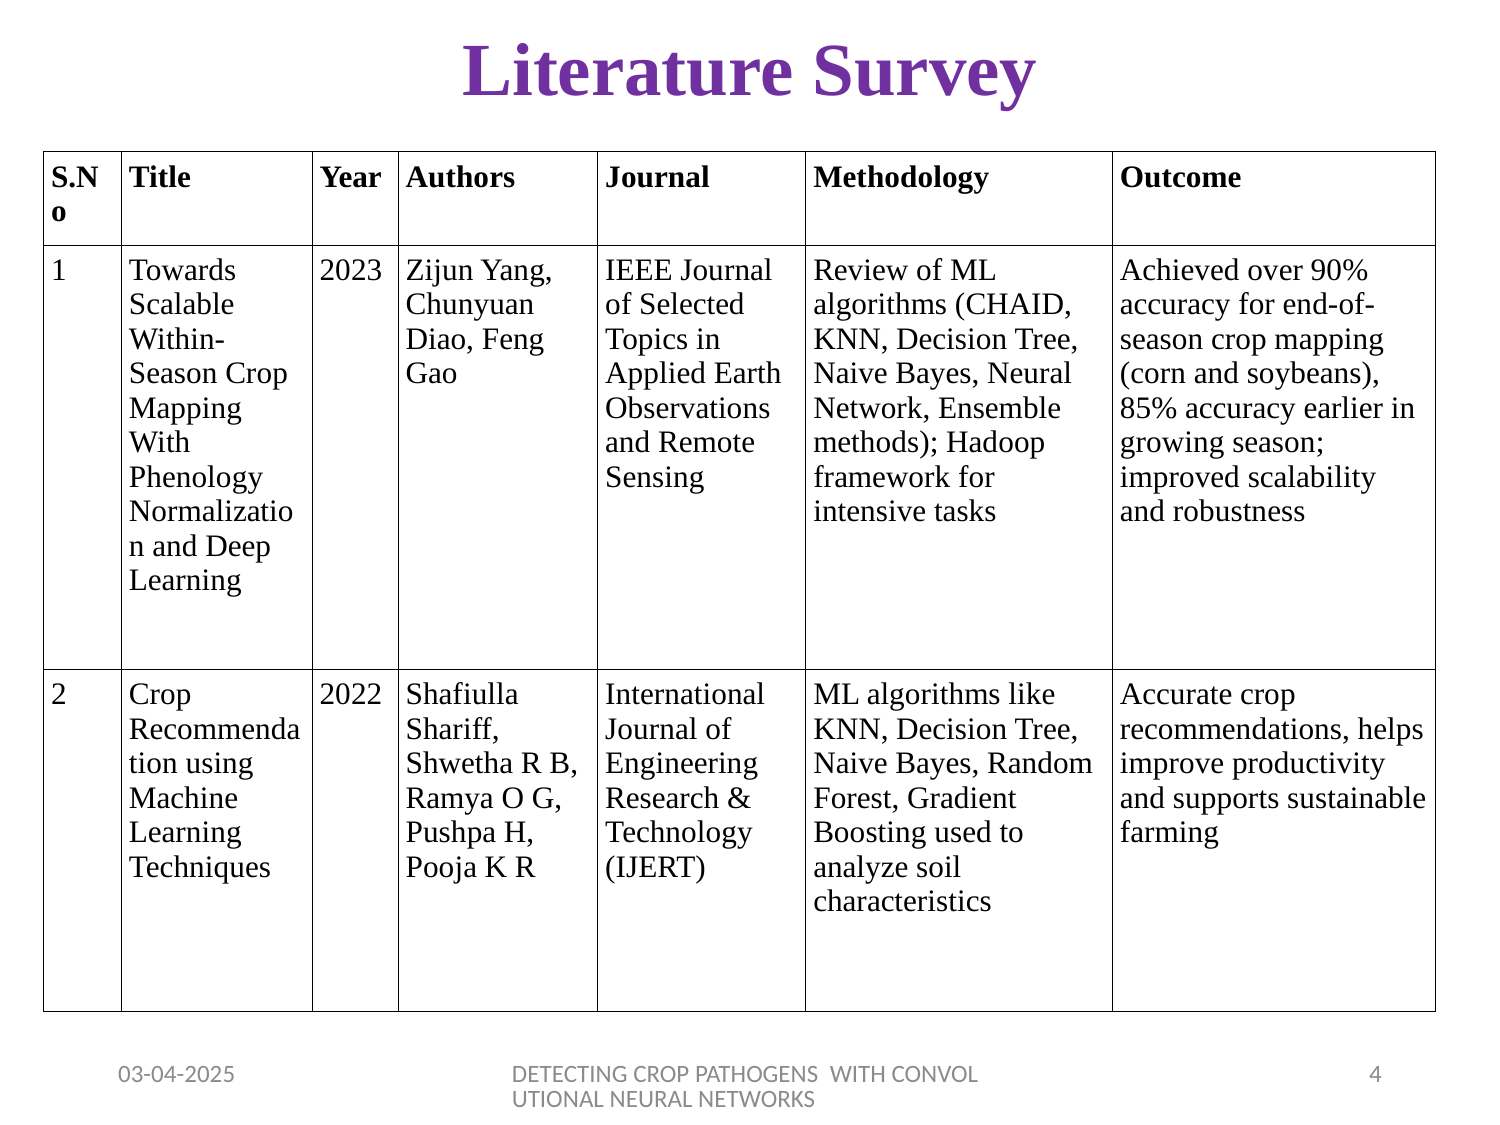

# Literature Survey
| S.No | Title | Year | Authors | Journal | Methodology | Outcome |
| --- | --- | --- | --- | --- | --- | --- |
| 1 | Towards Scalable Within-Season Crop Mapping With Phenology Normalization and Deep Learning | 2023 | Zijun Yang, Chunyuan Diao, Feng Gao | IEEE Journal of Selected Topics in Applied Earth Observations and Remote Sensing | Review of ML algorithms (CHAID, KNN, Decision Tree, Naive Bayes, Neural Network, Ensemble methods); Hadoop framework for intensive tasks | Achieved over 90% accuracy for end-of-season crop mapping (corn and soybeans), 85% accuracy earlier in growing season; improved scalability and robustness |
| 2 | Crop Recommendation using Machine Learning Techniques | 2022 | Shafiulla Shariff, Shwetha R B, Ramya O G, Pushpa H, Pooja K R | International Journal of Engineering Research & Technology (IJERT) | ML algorithms like KNN, Decision Tree, Naive Bayes, Random Forest, Gradient Boosting used to analyze soil characteristics | Accurate crop recommendations, helps improve productivity and supports sustainable farming |

03-04-2025
DETECTING CROP PATHOGENS  WITH CONVOLUTIONAL NEURAL NETWORKS
4